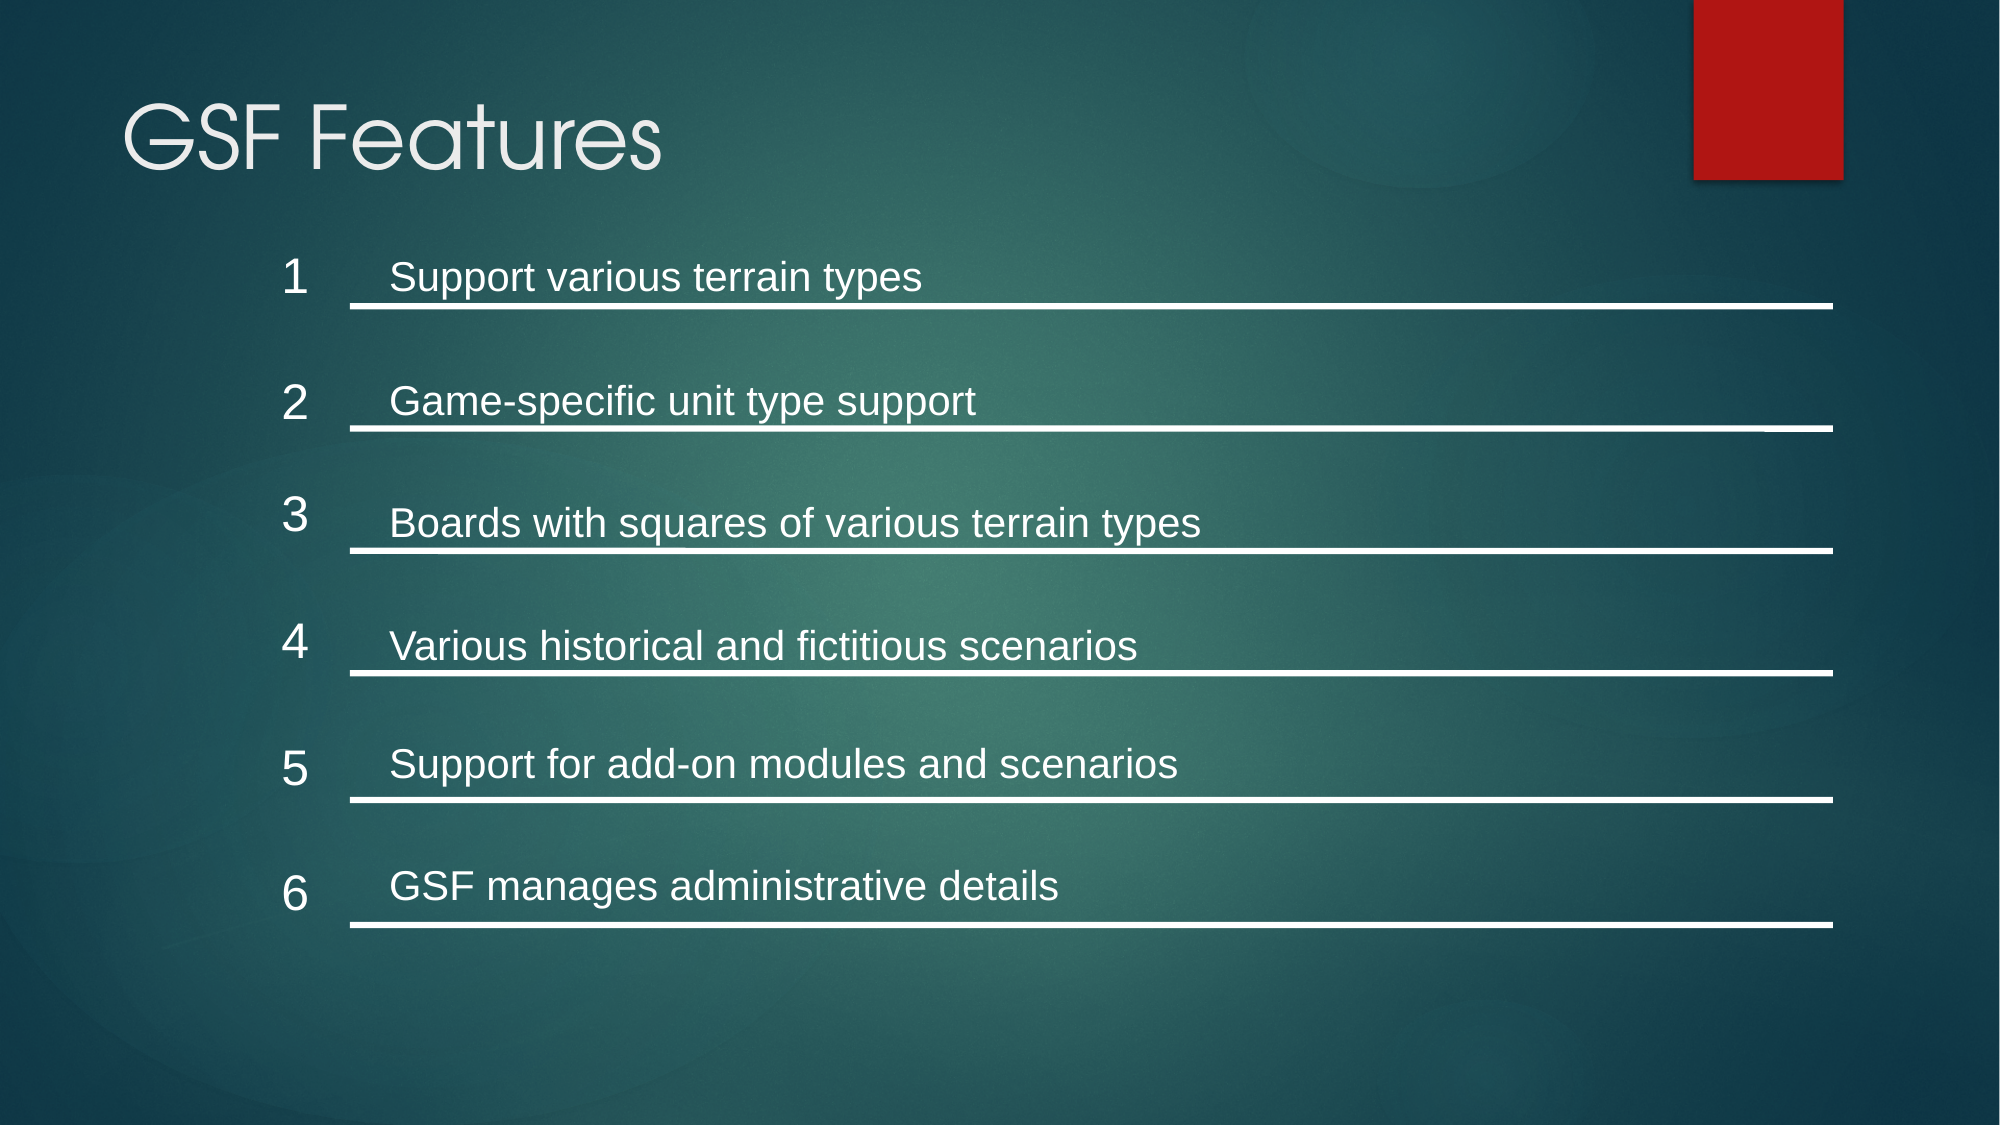

# GSF Features
1

2

3

4

5

6

Support various terrain types
Game-specific unit type support
Boards with squares of various terrain types
Various historical and fictitious scenarios
Support for add-on modules and scenarios
GSF manages administrative details